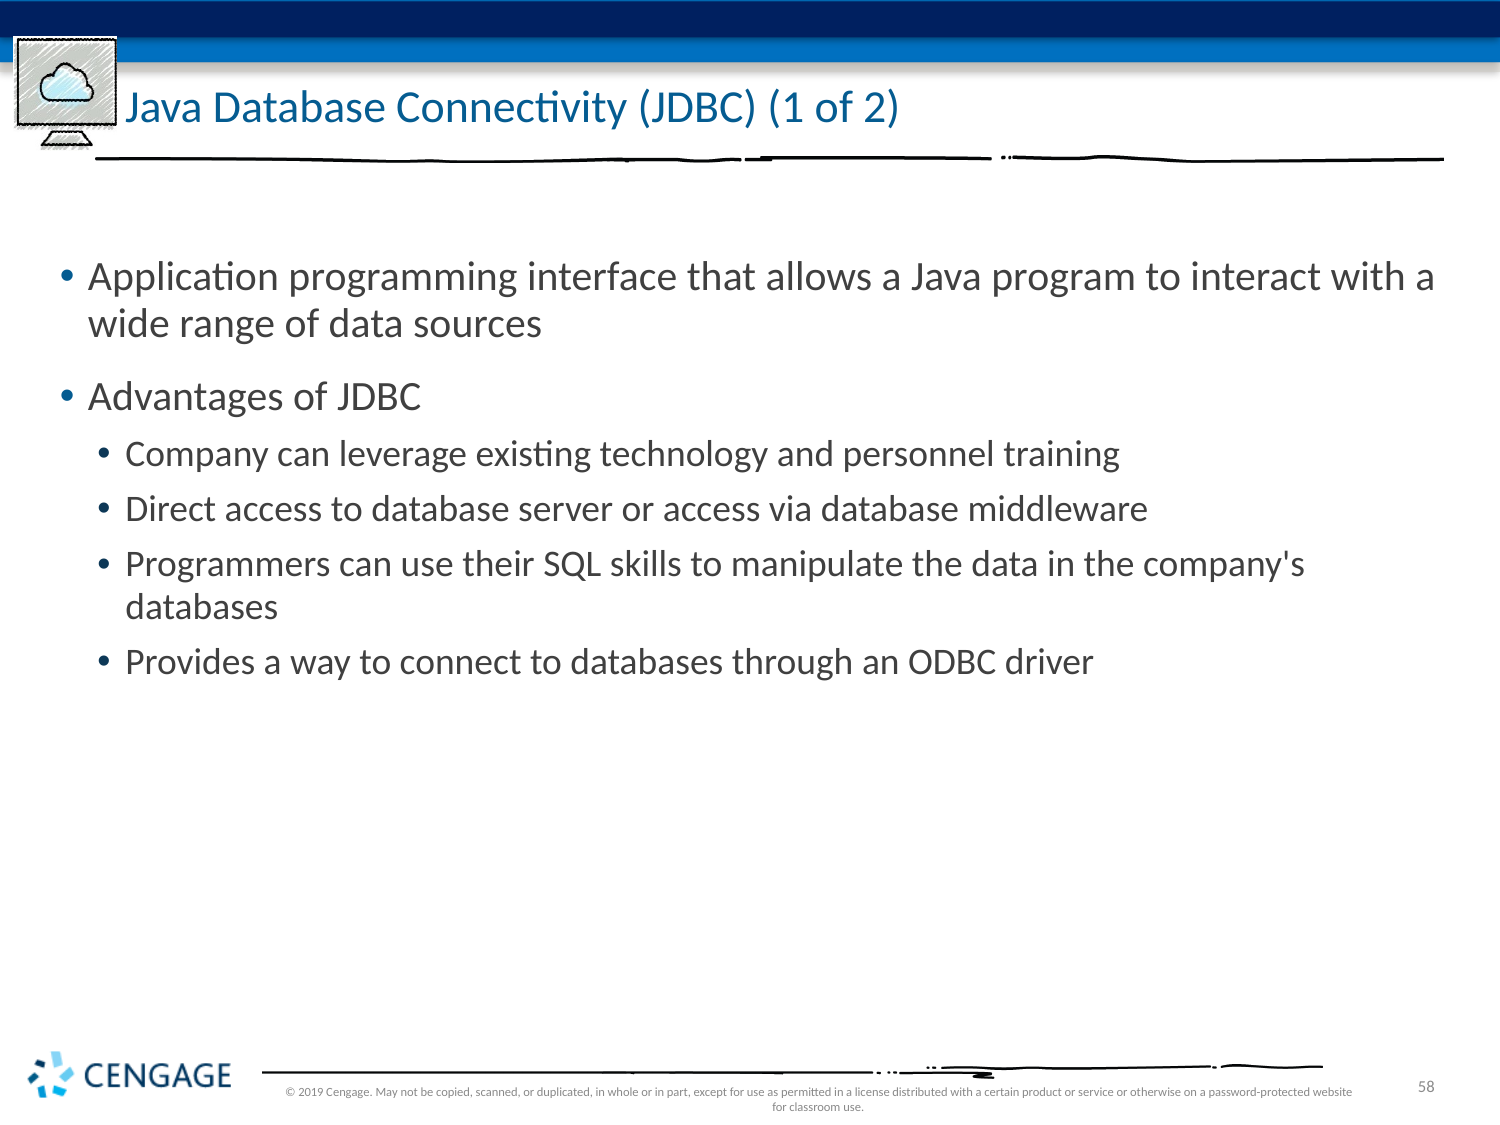

# Java Database Connectivity (JDBC) (1 of 2)
Application programming interface that allows a Java program to interact with a wide range of data sources
Advantages of JDBC
Company can leverage existing technology and personnel training
Direct access to database server or access via database middleware
Programmers can use their SQL skills to manipulate the data in the company's databases
Provides a way to connect to databases through an ODBC driver

© 2019 Cengage. May not be copied, scanned, or duplicated, in whole or in part, except for use as permitted in a license distributed with a certain product or service or otherwise on a password-protected website for classroom use.